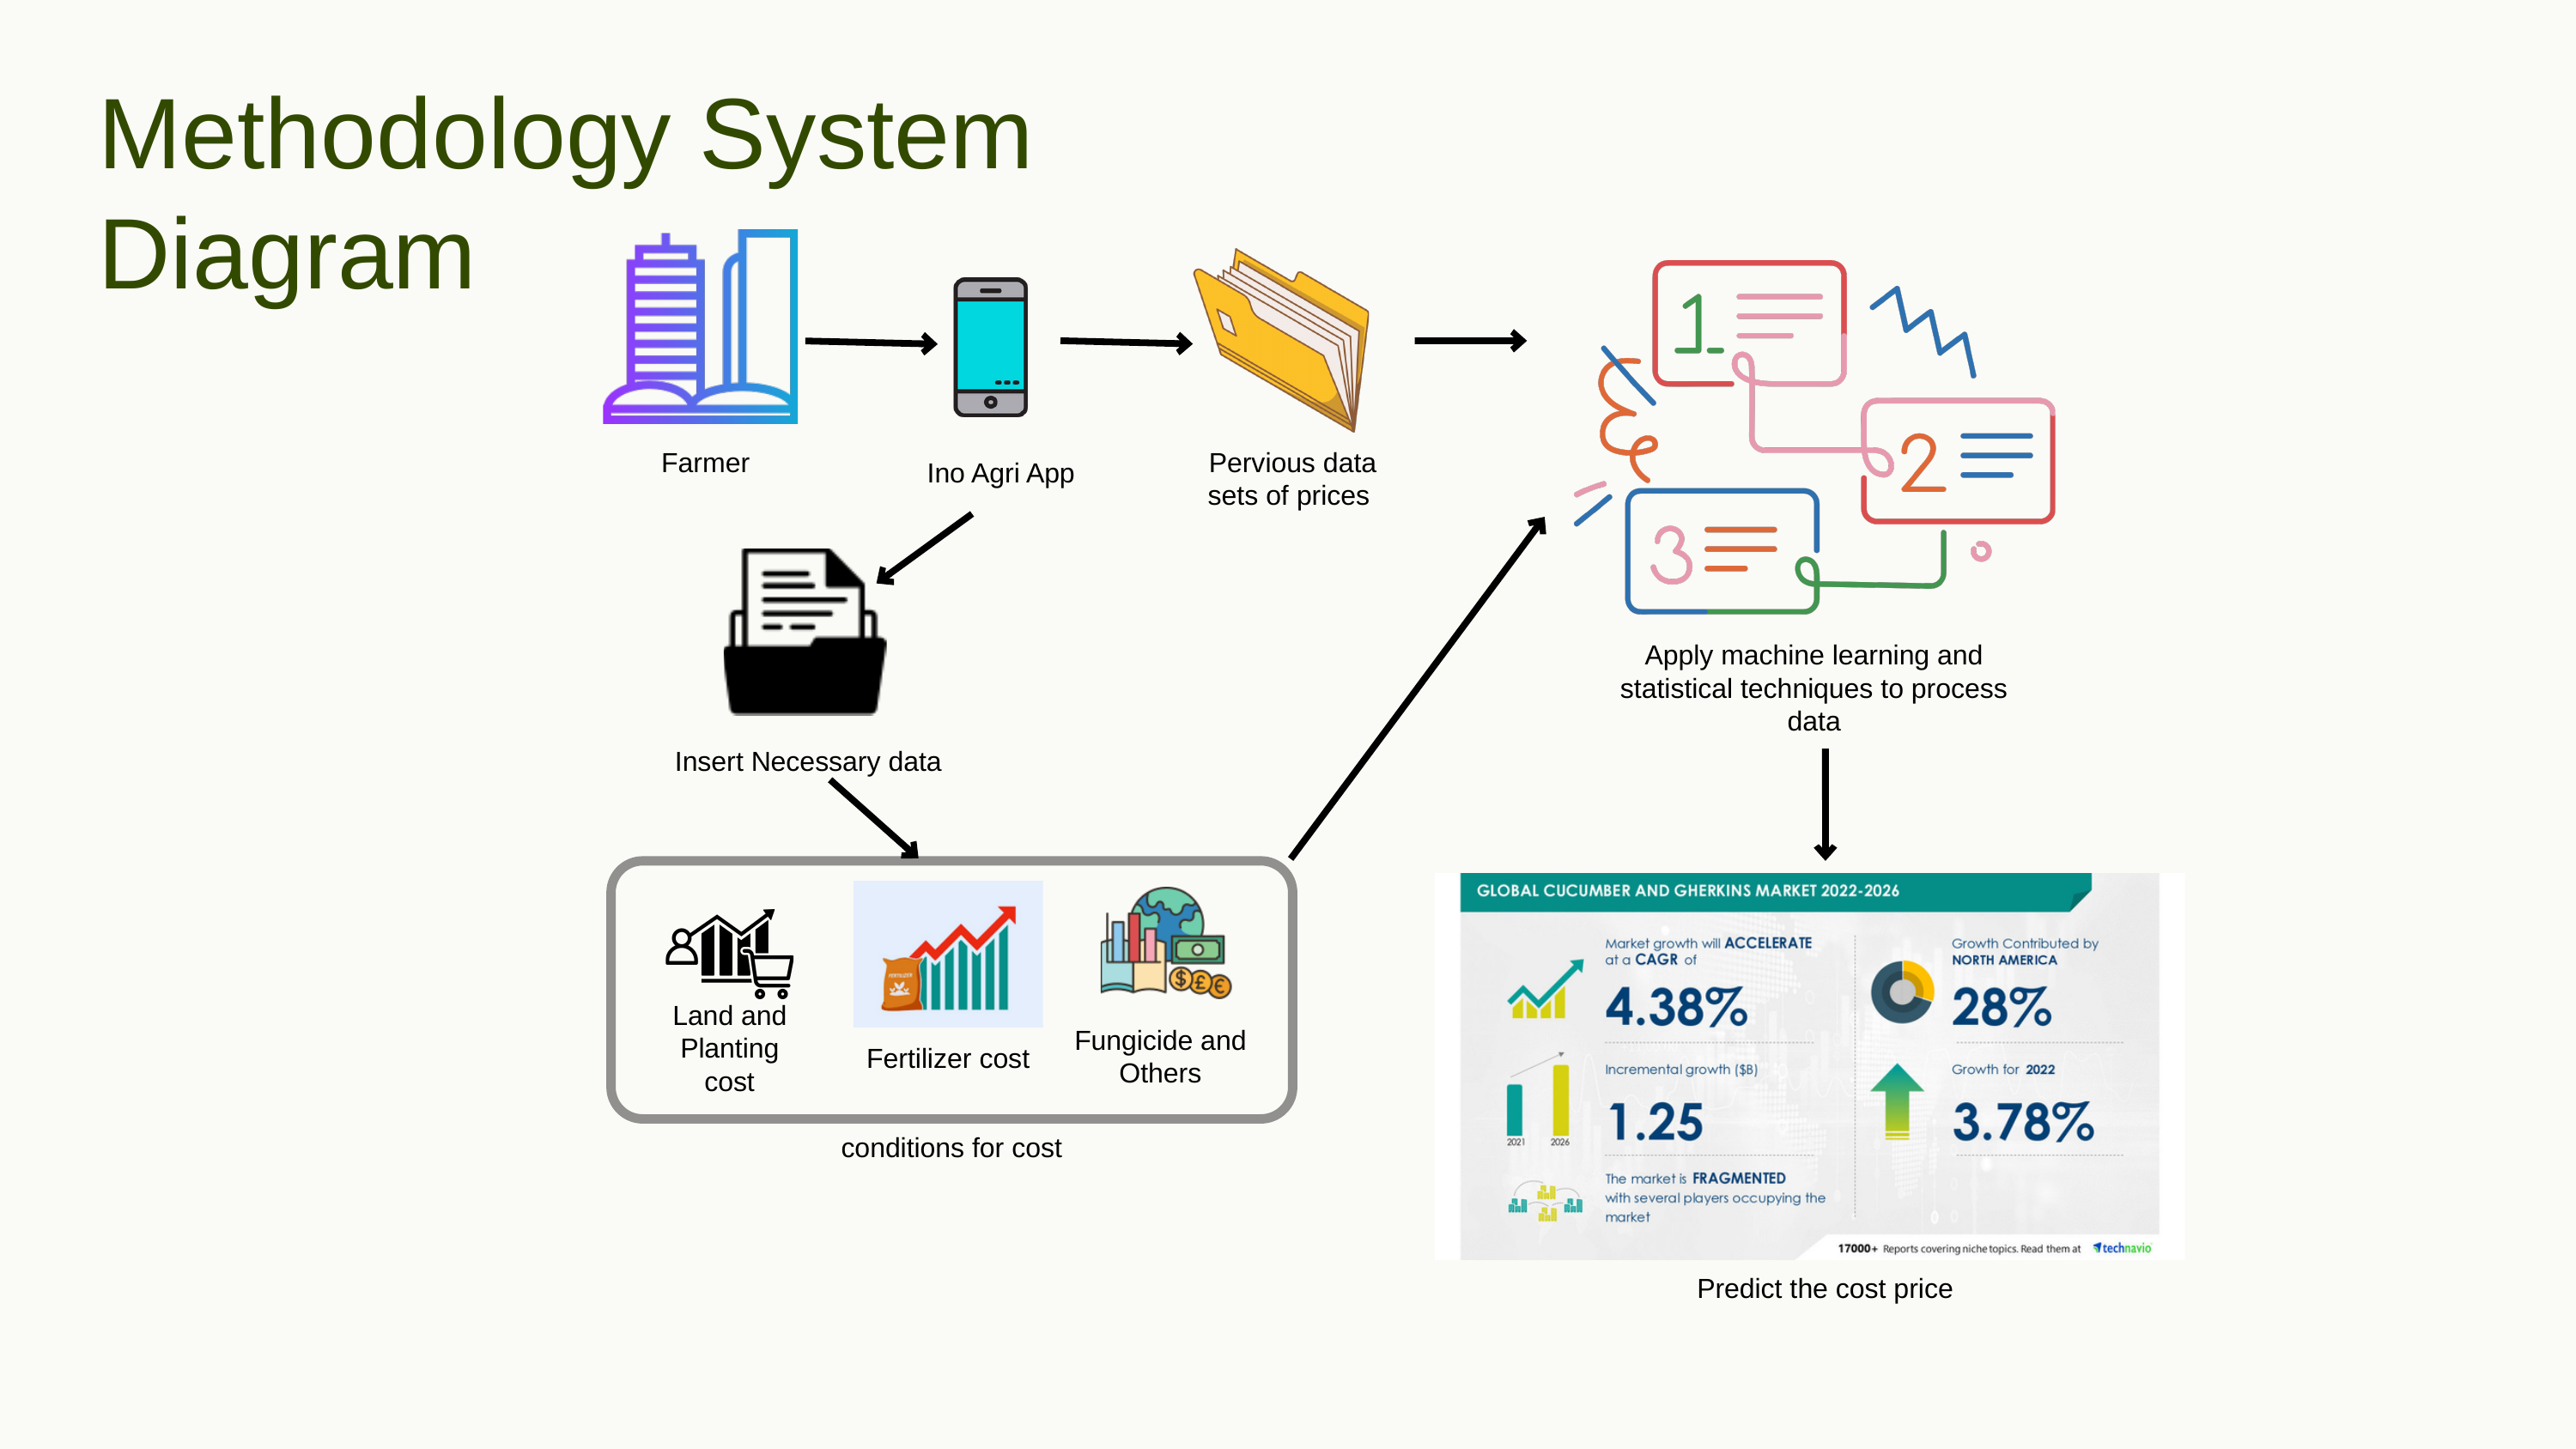

Methodology System
Diagram

Farmer
Pervious data sets of prices
Ino Agri App

Apply machine learning and statistical techniques to process data
Insert Necessary data

Land and Planting cost
Fungicide and Others
Fertilizer cost

conditions for cost
Predict the cost price